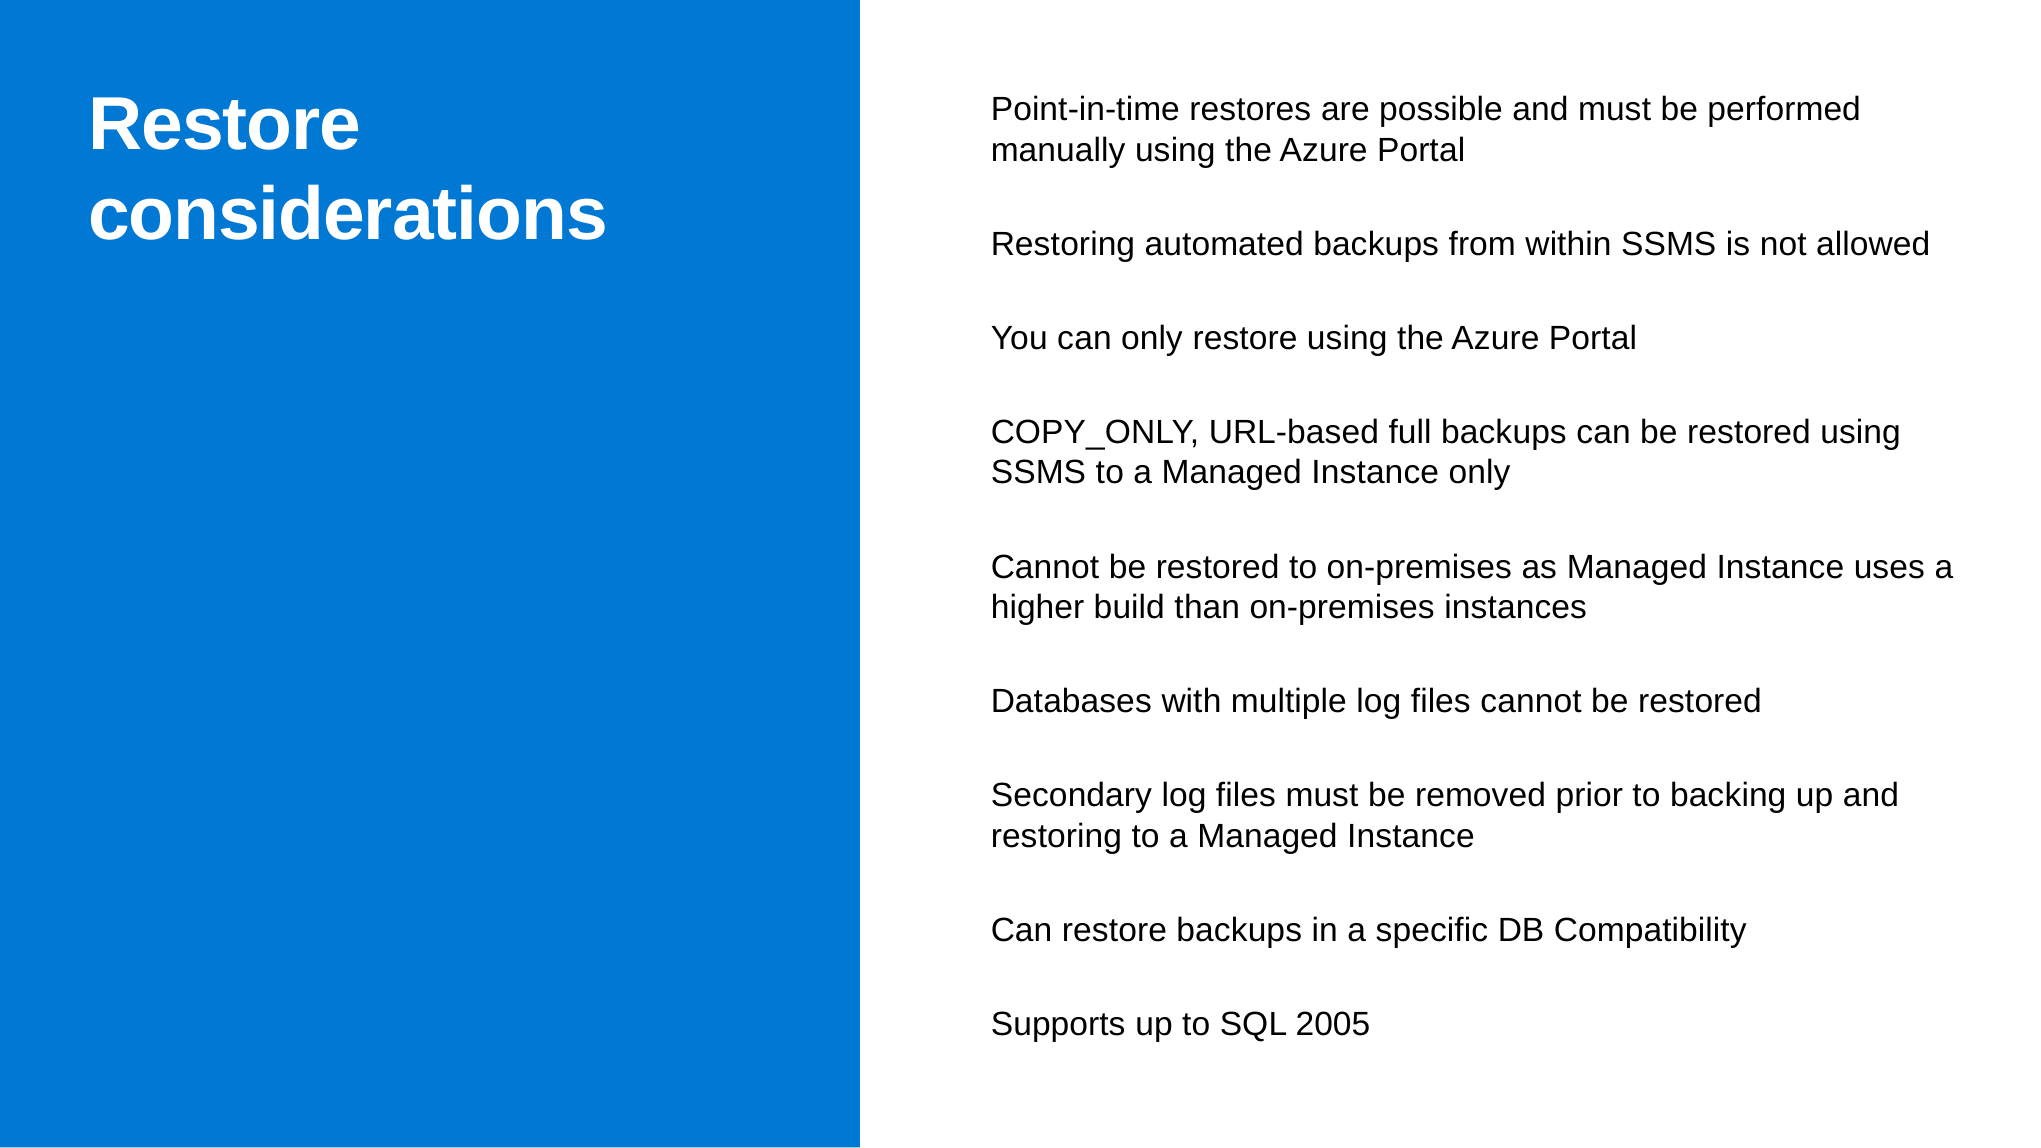

Point-in-time restores are possible and must be performed manually using the Azure Portal

Restoring automated backups from within SSMS is not allowed

You can only restore using the Azure Portal

COPY_ONLY, URL-based full backups can be restored using SSMS to a Managed Instance only

Cannot be restored to on-premises as Managed Instance uses a higher build than on-premises instances

Databases with multiple log files cannot be restored

Secondary log files must be removed prior to backing up and restoring to a Managed Instance

Can restore backups in a specific DB Compatibility

Supports up to SQL 2005
# Restore considerations